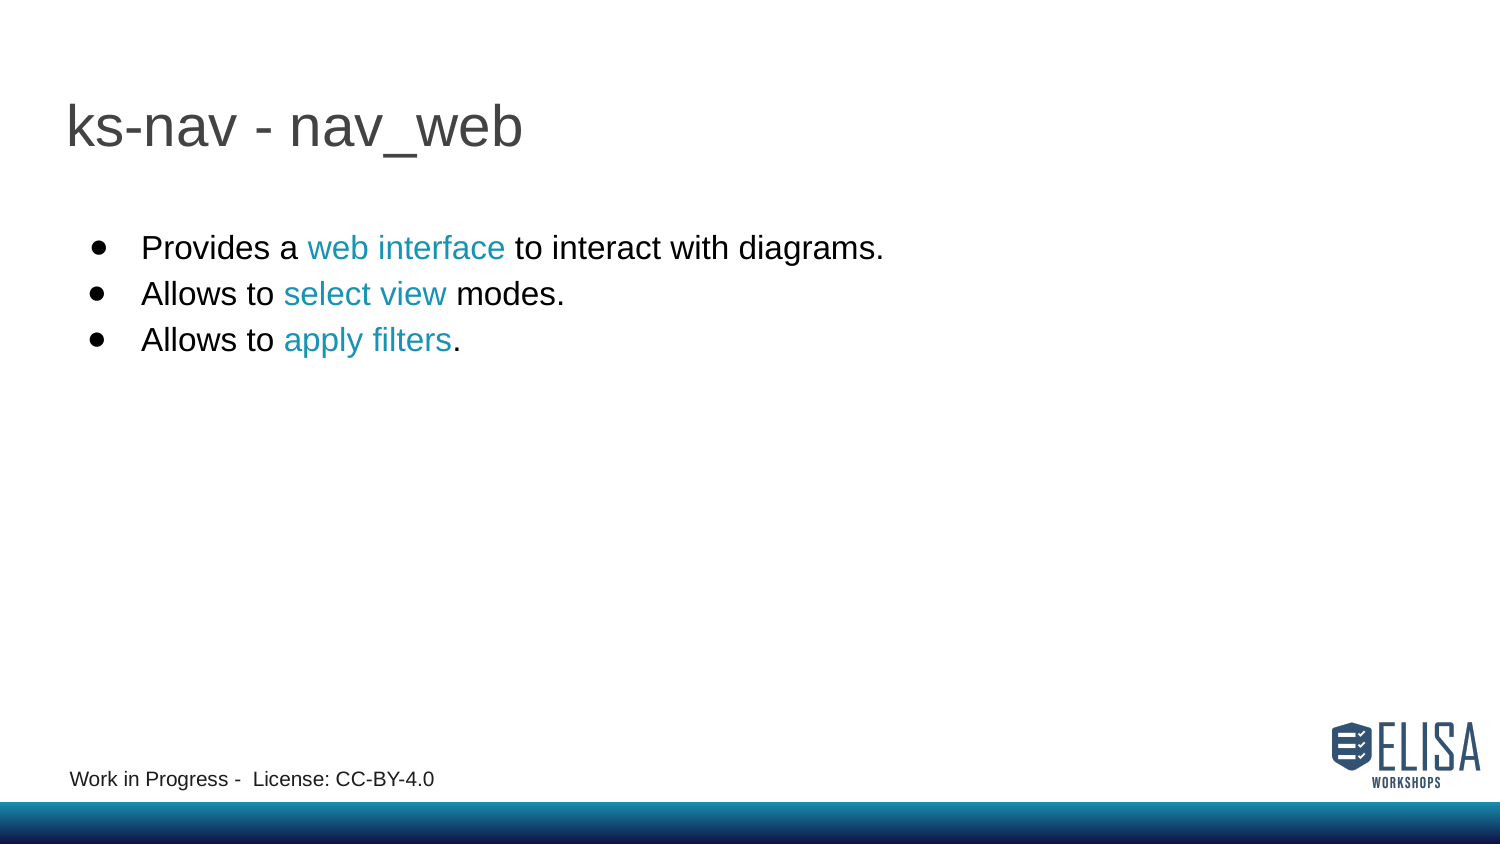

ks-nav - nav_web
Provides a web interface to interact with diagrams.
Allows to select view modes.
Allows to apply filters.